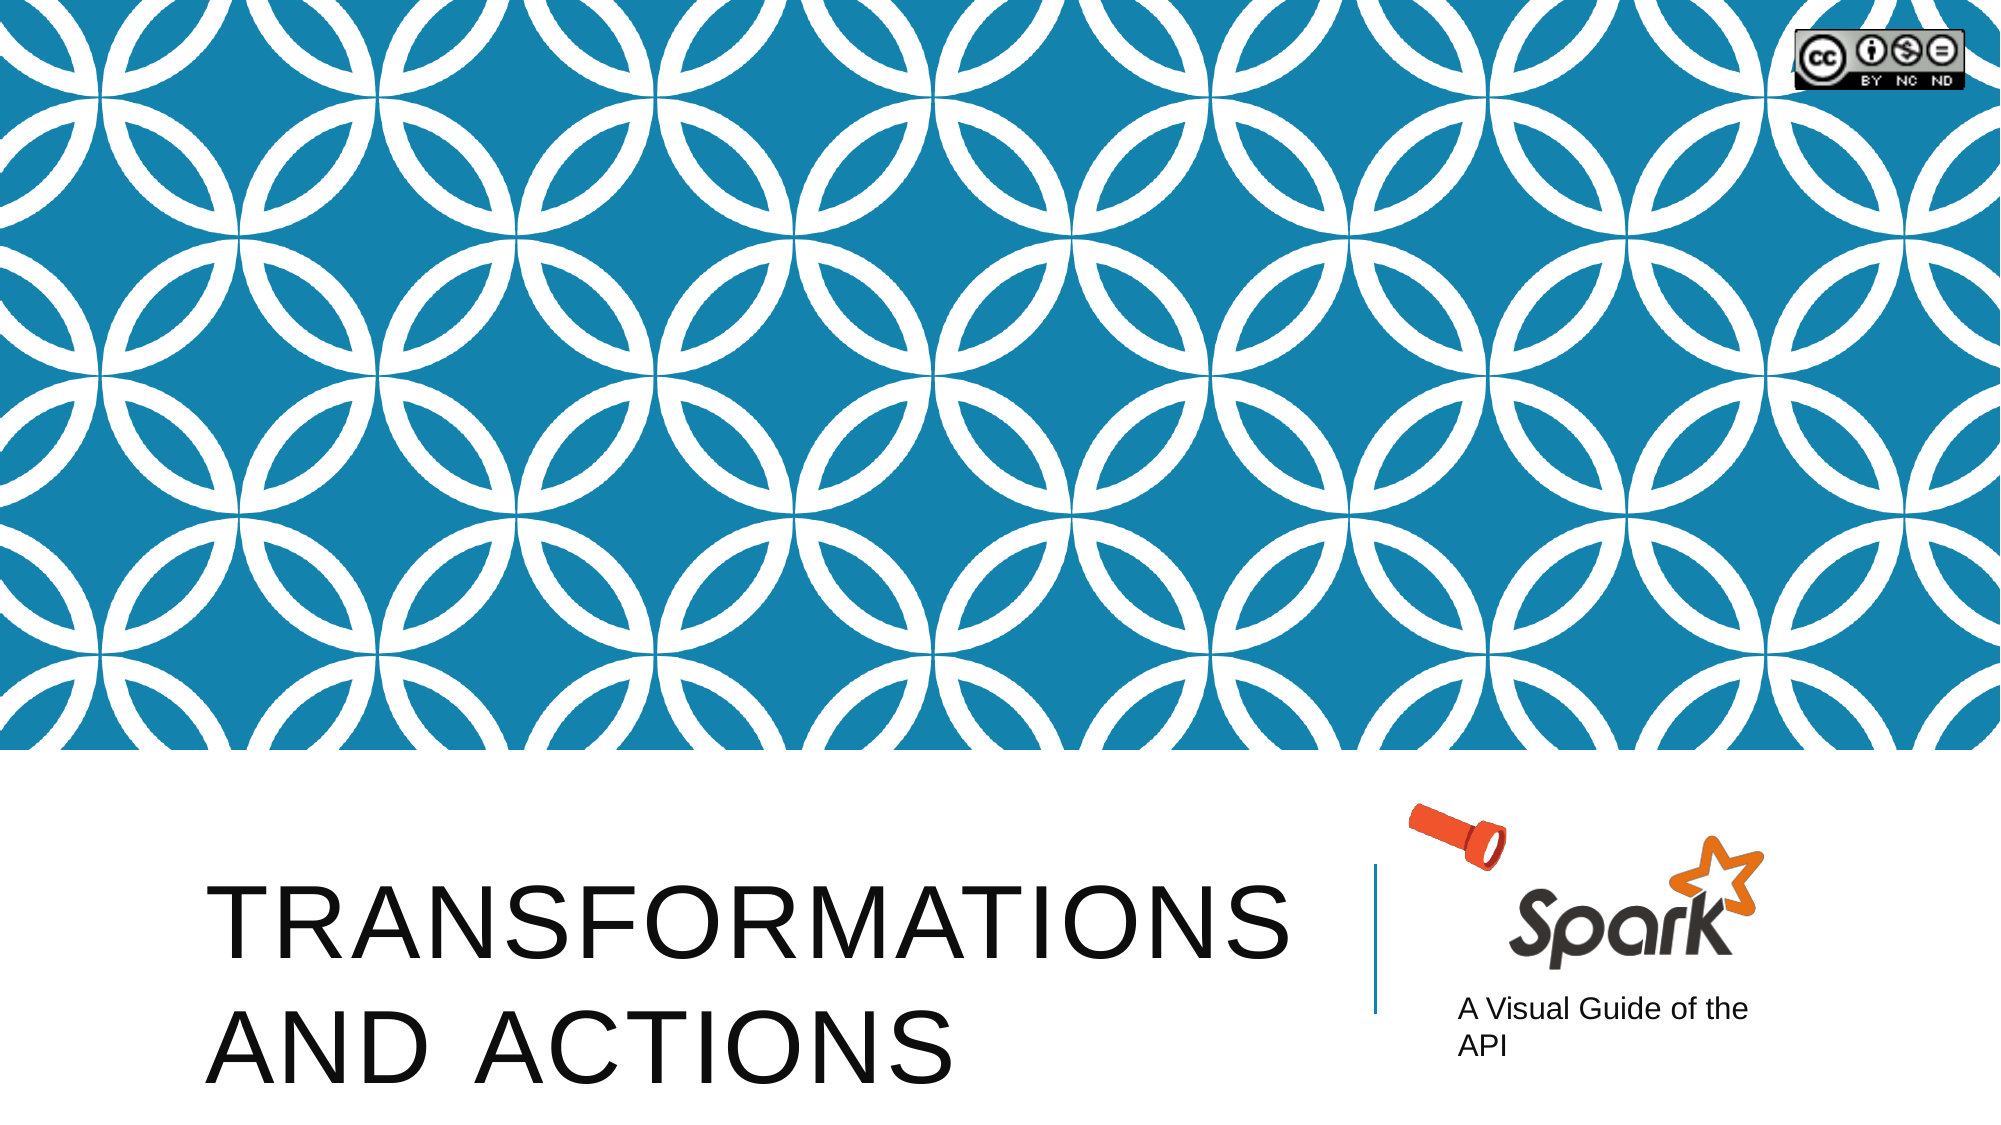

TRANSFORMATIONS AND ACTIONS
http://training.databricks.com/visualapi.pdf

A Visual Guide of the API